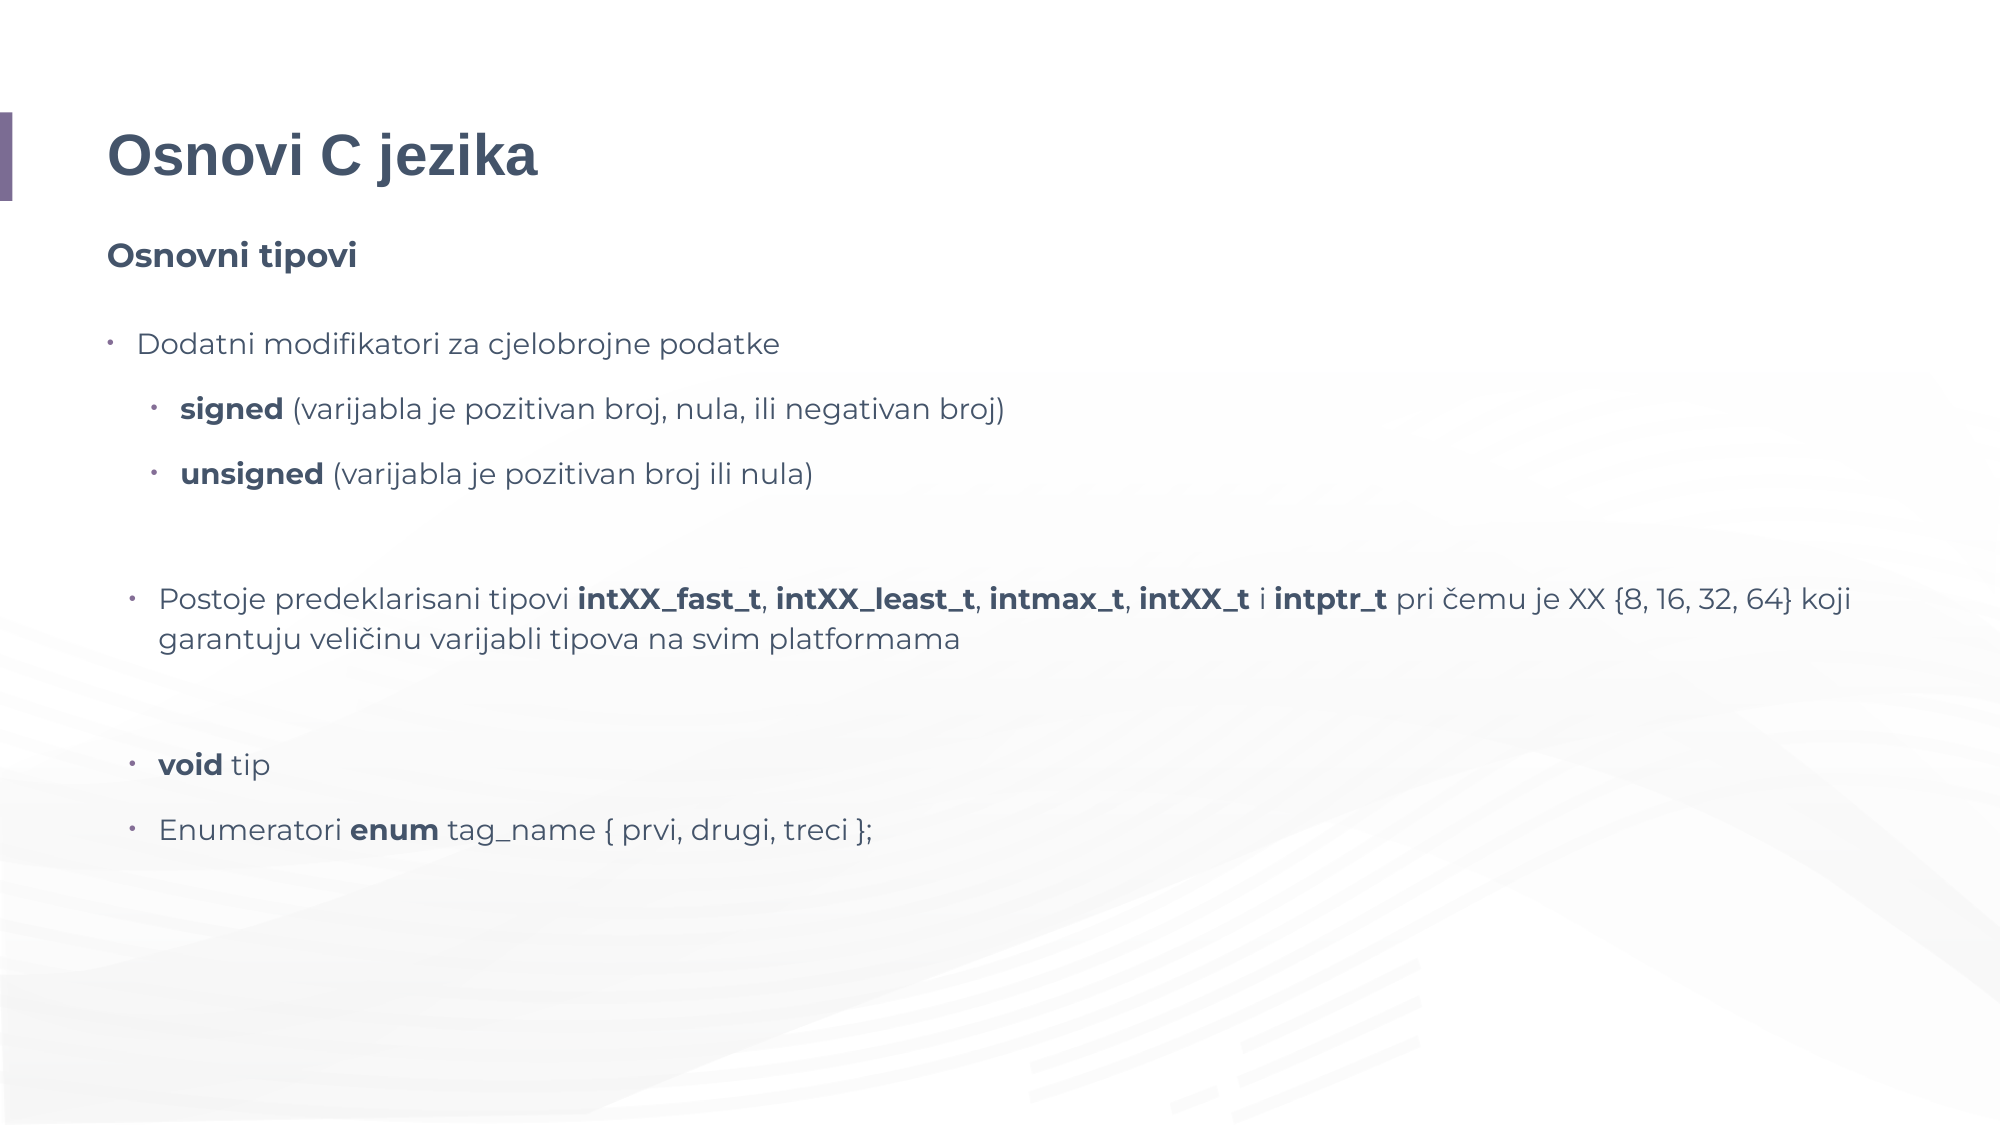

# Osnovi C jezika
Osnovni tipovi

Dodatni modifikatori za cjelobrojne podatke
signed (varijabla je pozitivan broj, nula, ili negativan broj)
unsigned (varijabla je pozitivan broj ili nula)

Postoje predeklarisani tipovi intXX_fast_t, intXX_least_t, intmax_t, intXX_t i intptr_t pri čemu je XX {8, 16, 32, 64} koji garantuju veličinu varijabli tipova na svim platformama

void tip
Enumeratori enum tag_name { prvi, drugi, treci };